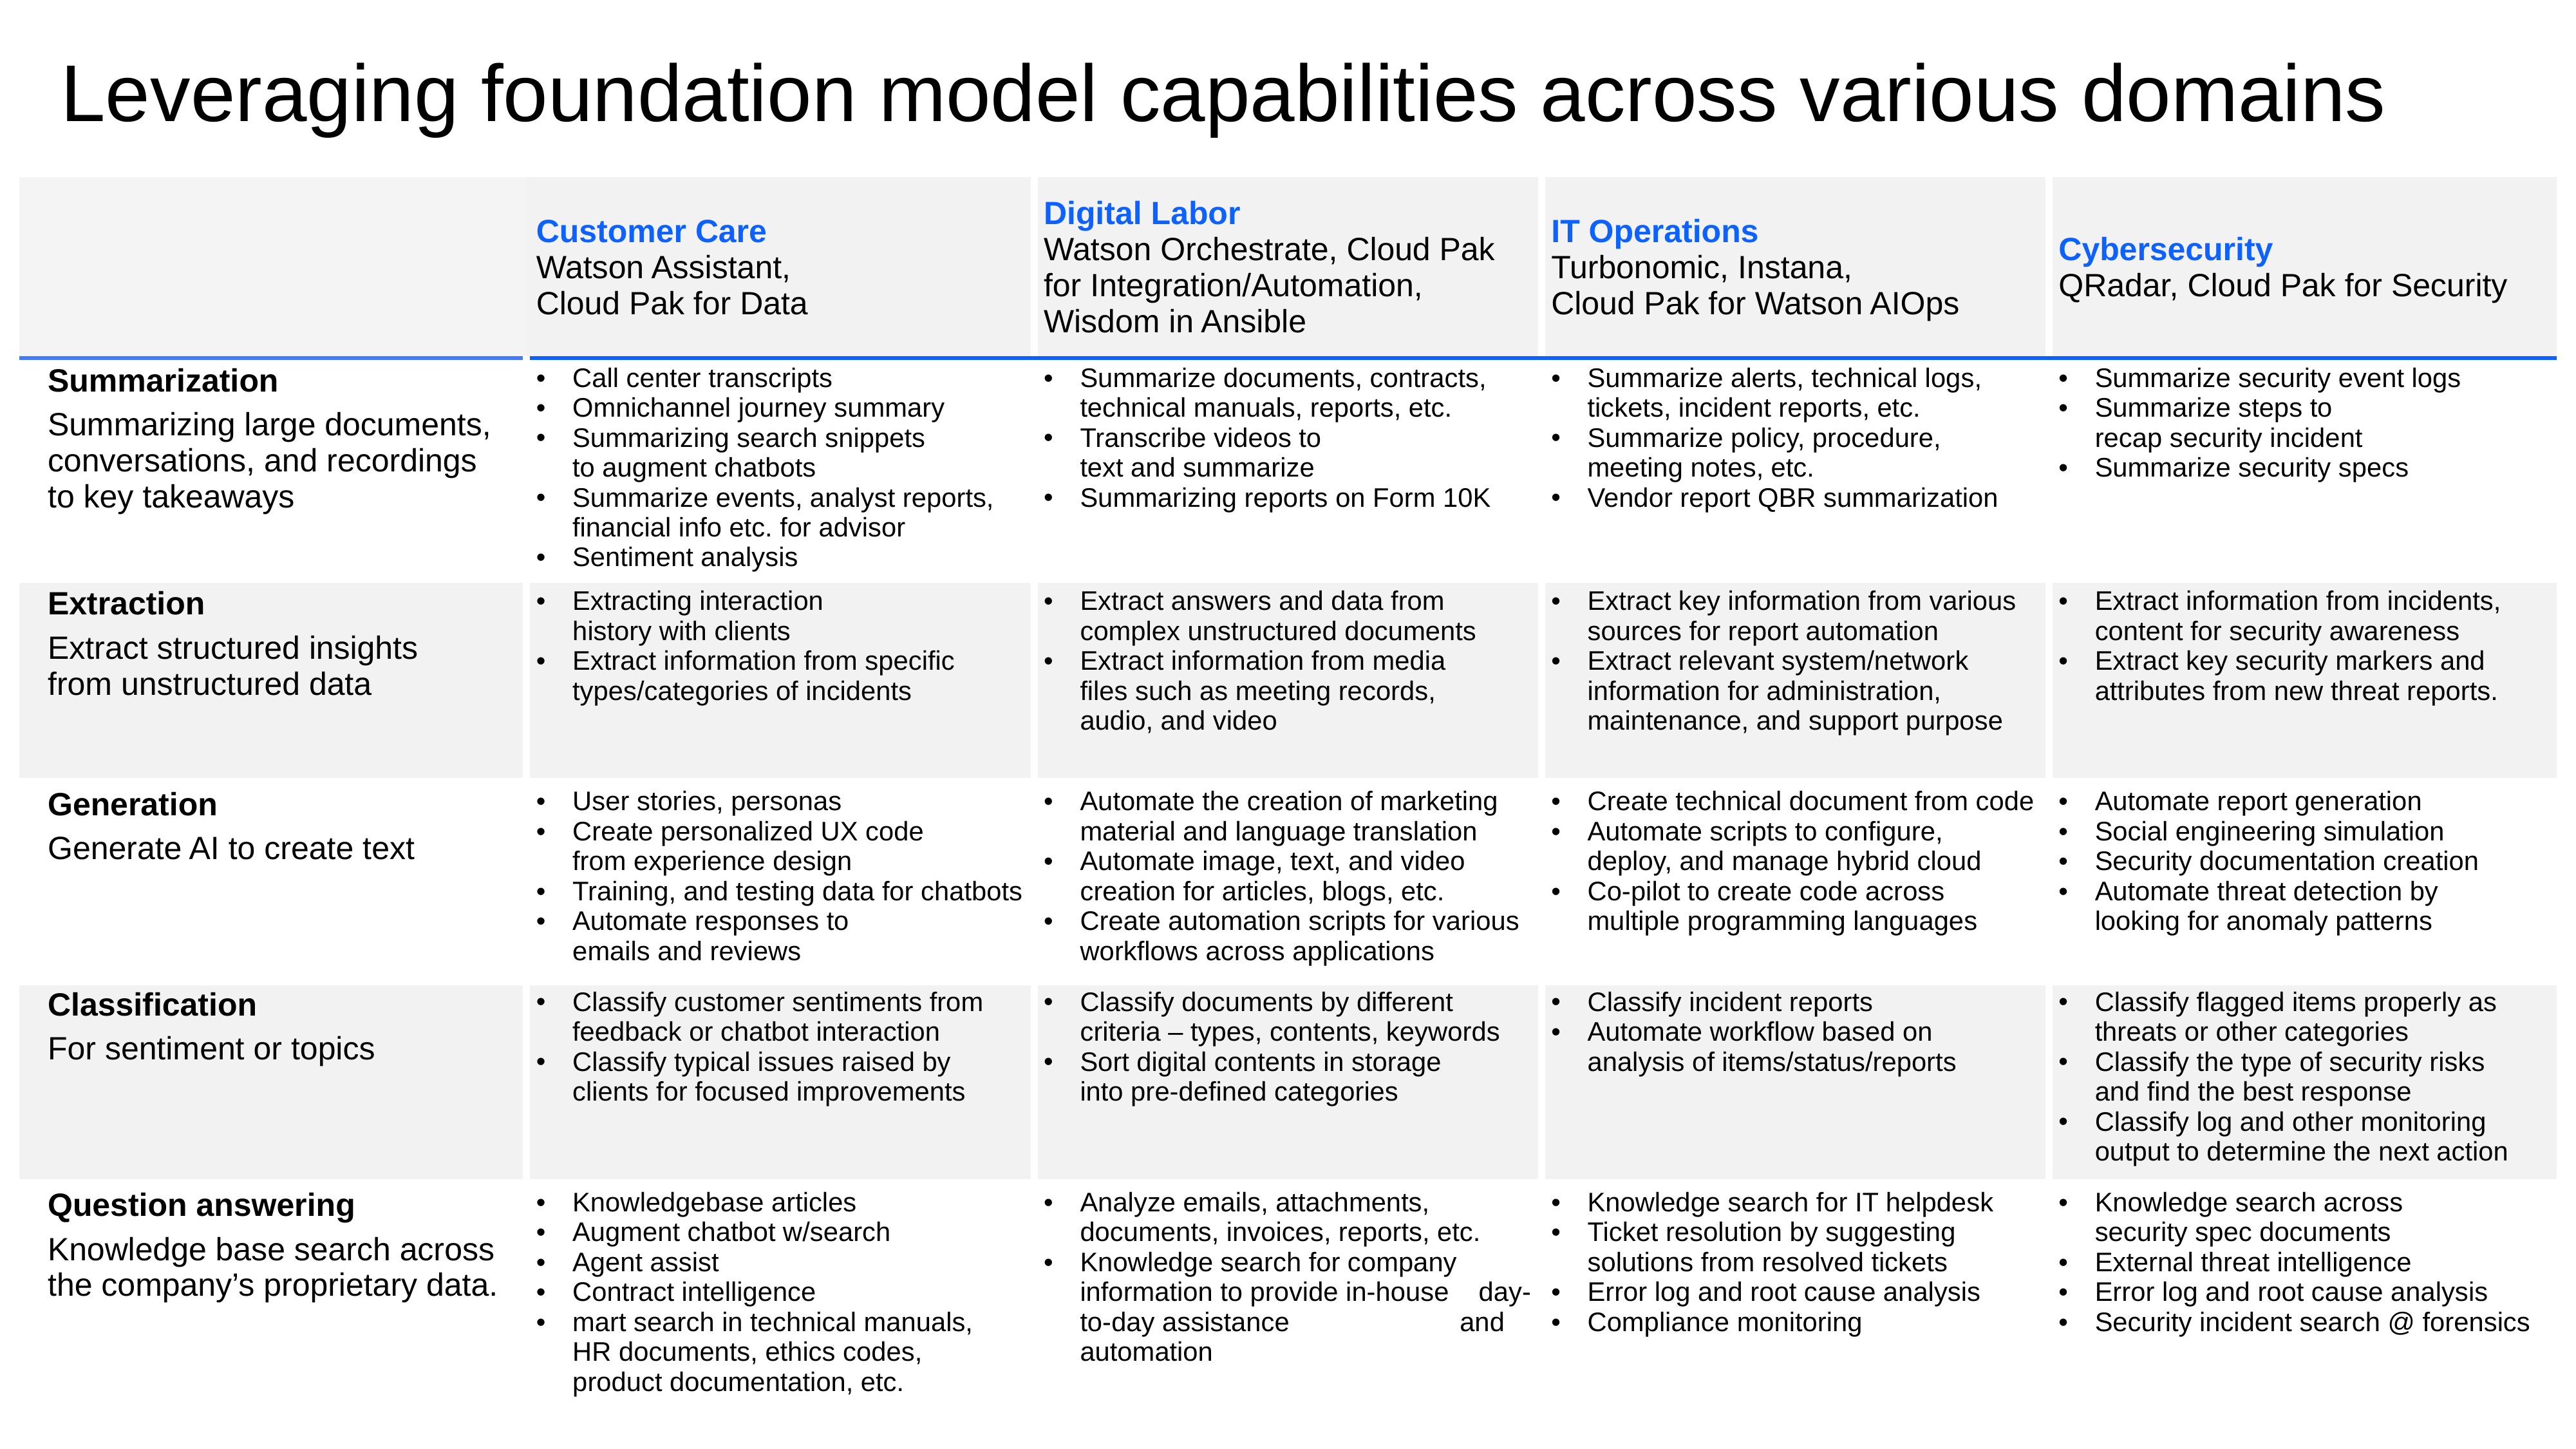

# Leveraging foundation model capabilities across various domains
|  | Customer Care Watson Assistant, Cloud Pak for Data | Digital Labor Watson Orchestrate, Cloud Pak for Integration/Automation, Wisdom in Ansible | IT Operations Turbonomic, Instana, Cloud Pak for Watson AIOps | Cybersecurity QRadar, Cloud Pak for Security |
| --- | --- | --- | --- | --- |
| Summarization Summarizing large documents, conversations, and recordings to key takeaways | Call center transcripts Omnichannel journey summary Summarizing search snippets to augment chatbots Summarize events, analyst reports, financial info etc. for advisor Sentiment analysis | Summarize documents, contracts, technical manuals, reports, etc. Transcribe videos to text and summarize Summarizing reports on Form 10K | Summarize alerts, technical logs, tickets, incident reports, etc. Summarize policy, procedure, meeting notes, etc. Vendor report QBR summarization | Summarize security event logs Summarize steps to recap security incident Summarize security specs |
| Extraction Extract structured insights from unstructured data | Extracting interaction history with clients Extract information from specific types/categories of incidents | Extract answers and data from complex unstructured documents Extract information from media files such as meeting records, audio, and video | Extract key information from various sources for report automation Extract relevant system/network information for administration, maintenance, and support purpose | Extract information from incidents, content for security awareness Extract key security markers and attributes from new threat reports. |
| Generation Generate AI to create text | User stories, personas Create personalized UX code from experience design Training, and testing data for chatbots Automate responses to emails and reviews | Automate the creation of marketing material and language translation Automate image, text, and video creation for articles, blogs, etc. Create automation scripts for various workflows across applications | Create technical document from code Automate scripts to configure, deploy, and manage hybrid cloud Co-pilot to create code across multiple programming languages | Automate report generation Social engineering simulation Security documentation creation Automate threat detection by looking for anomaly patterns |
| Classification For sentiment or topics | Classify customer sentiments from feedback or chatbot interaction Classify typical issues raised by clients for focused improvements | Classify documents by different criteria – types, contents, keywords Sort digital contents in storage into pre-defined categories | Classify incident reports Automate workflow based on analysis of items/status/reports | Classify flagged items properly as threats or other categories Classify the type of security risks and find the best response Classify log and other monitoring output to determine the next action |
| Question answering Knowledge base search across the company’s proprietary data. | Knowledgebase articles Augment chatbot w/search Agent assist Contract intelligence mart search in technical manuals, HR documents, ethics codes, product documentation, etc. | Analyze emails, attachments, documents, invoices, reports, etc. Knowledge search for company information to provide in-house day-to-day assistance and automation | Knowledge search for IT helpdesk Ticket resolution by suggesting solutions from resolved tickets Error log and root cause analysis Compliance monitoring | Knowledge search across security spec documents External threat intelligence Error log and root cause analysis Security incident search @ forensics |